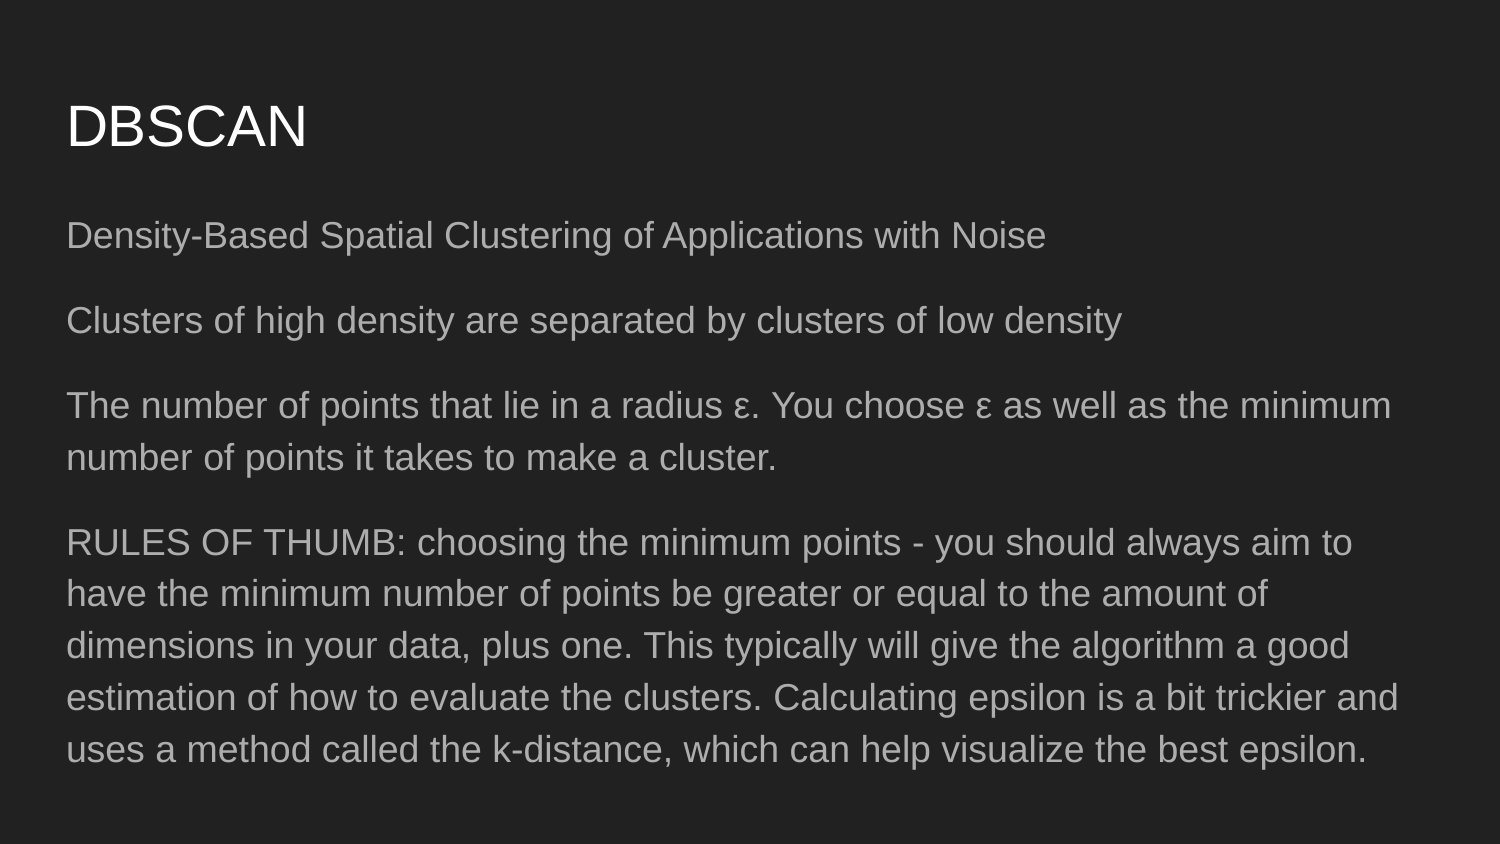

# DBSCAN
Density-Based Spatial Clustering of Applications with Noise
Clusters of high density are separated by clusters of low density
The number of points that lie in a radius ε. You choose ε as well as the minimum number of points it takes to make a cluster.
RULES OF THUMB: choosing the minimum points - you should always aim to have the minimum number of points be greater or equal to the amount of dimensions in your data, plus one. This typically will give the algorithm a good estimation of how to evaluate the clusters. Calculating epsilon is a bit trickier and uses a method called the k-distance, which can help visualize the best epsilon.